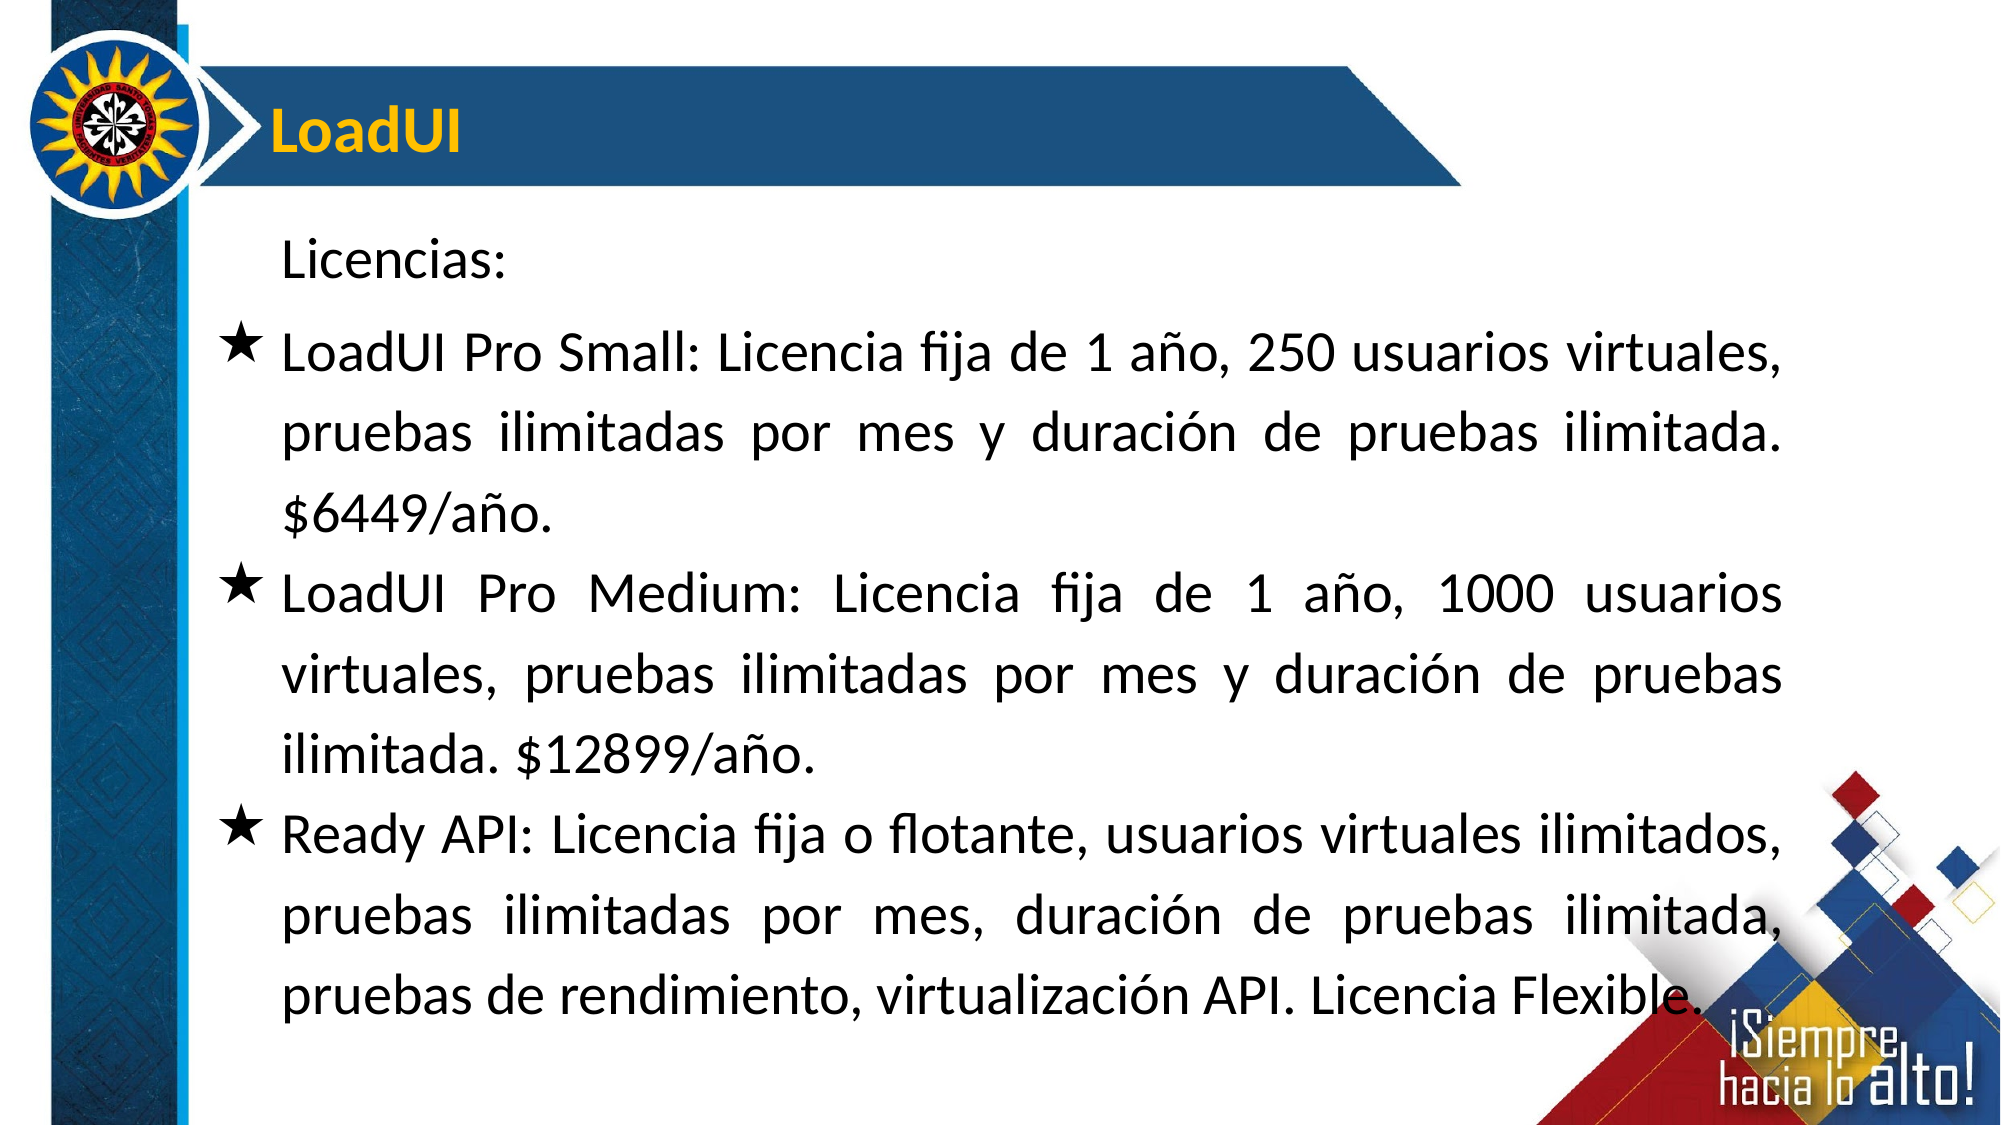

LoadUI
Licencias:
LoadUI Pro Small: Licencia fija de 1 año, 250 usuarios virtuales, pruebas ilimitadas por mes y duración de pruebas ilimitada. $6449/año.
LoadUI Pro Medium: Licencia fija de 1 año, 1000 usuarios virtuales, pruebas ilimitadas por mes y duración de pruebas ilimitada. $12899/año.
Ready API: Licencia fija o flotante, usuarios virtuales ilimitados, pruebas ilimitadas por mes, duración de pruebas ilimitada, pruebas de rendimiento, virtualización API. Licencia Flexible.